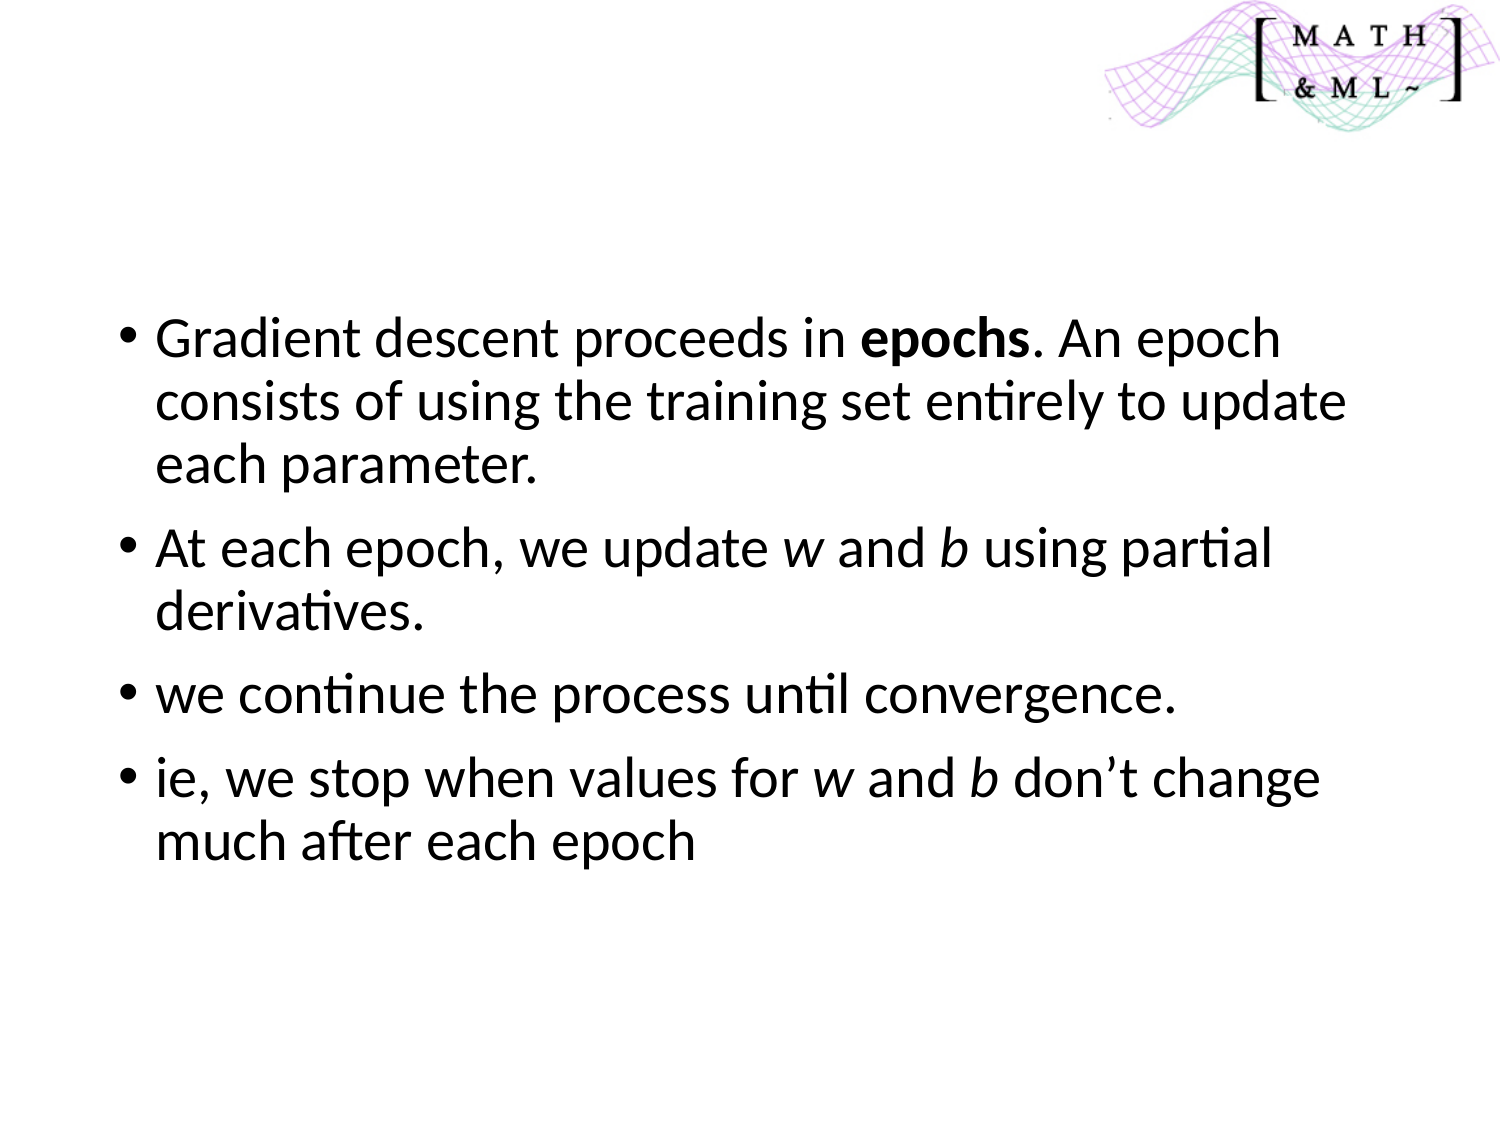

#
Gradient descent proceeds in epochs. An epoch consists of using the training set entirely to update each parameter.
At each epoch, we update w and b using partial derivatives.
we continue the process until convergence.
ie, we stop when values for w and b don’t change much after each epoch